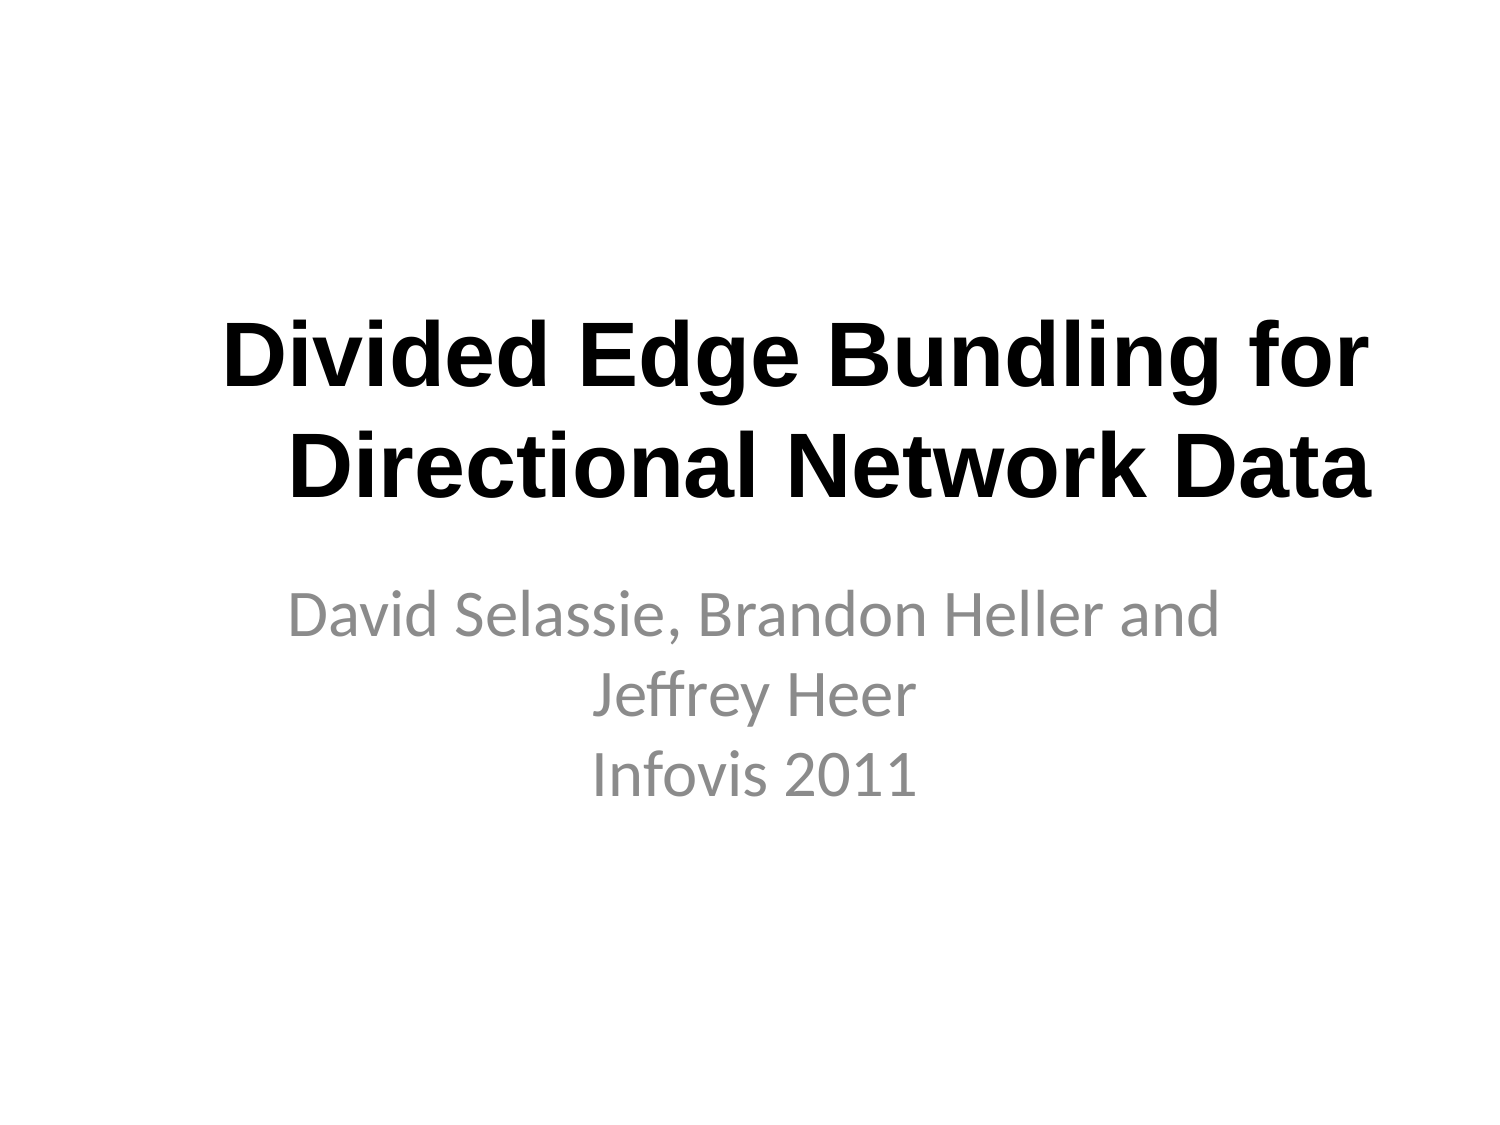

# Divided Edge Bundling for Directional Network Data
David Selassie, Brandon Heller and Jeffrey Heer
Infovis 2011